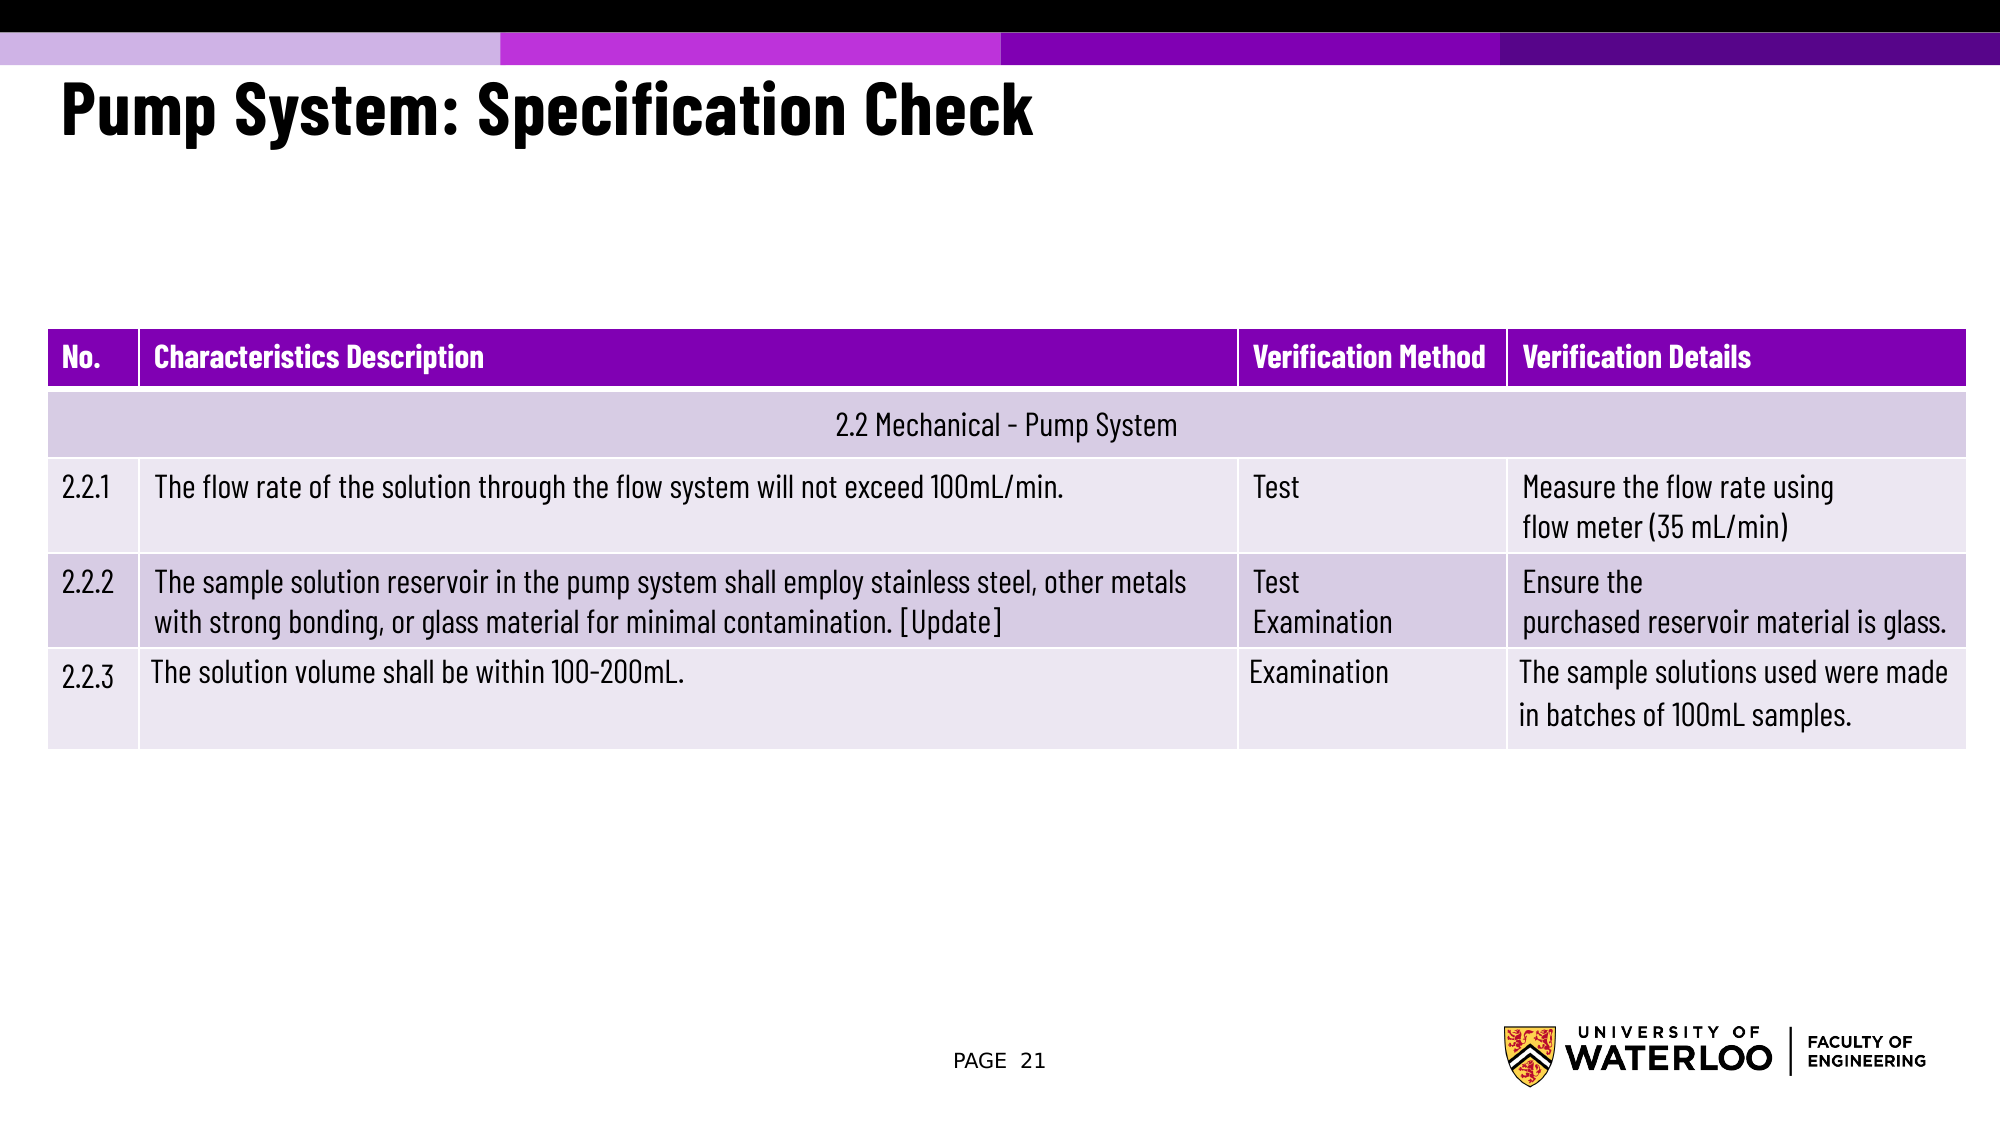

# Pump System: Specification Check
| No. ​ | Characteristics Description ​ | Verification Method​ | Verification Details​ |
| --- | --- | --- | --- |
| 2.2 Mechanical - Pump System​ |  |  |  |
| 2.2​.1 | The flow rate of the solution through the flow system will not exceed 100mL/min.​ | Test​ | Measure the flow rate using flow meter (35 mL/min) |
| 2.2.2 | The sample solution reservoir in the pump system shall employ stainless steel, other metals with strong bonding, or glass material for minimal contamination.​ [Update] | Test​ Examination​ | Ensure the purchased reservoir material is glass.​ |
| 2.2.3 | The solution volume shall be within 100-200mL. | Examination | The sample solutions used were made in batches of 100mL samples. |
PAGE  21